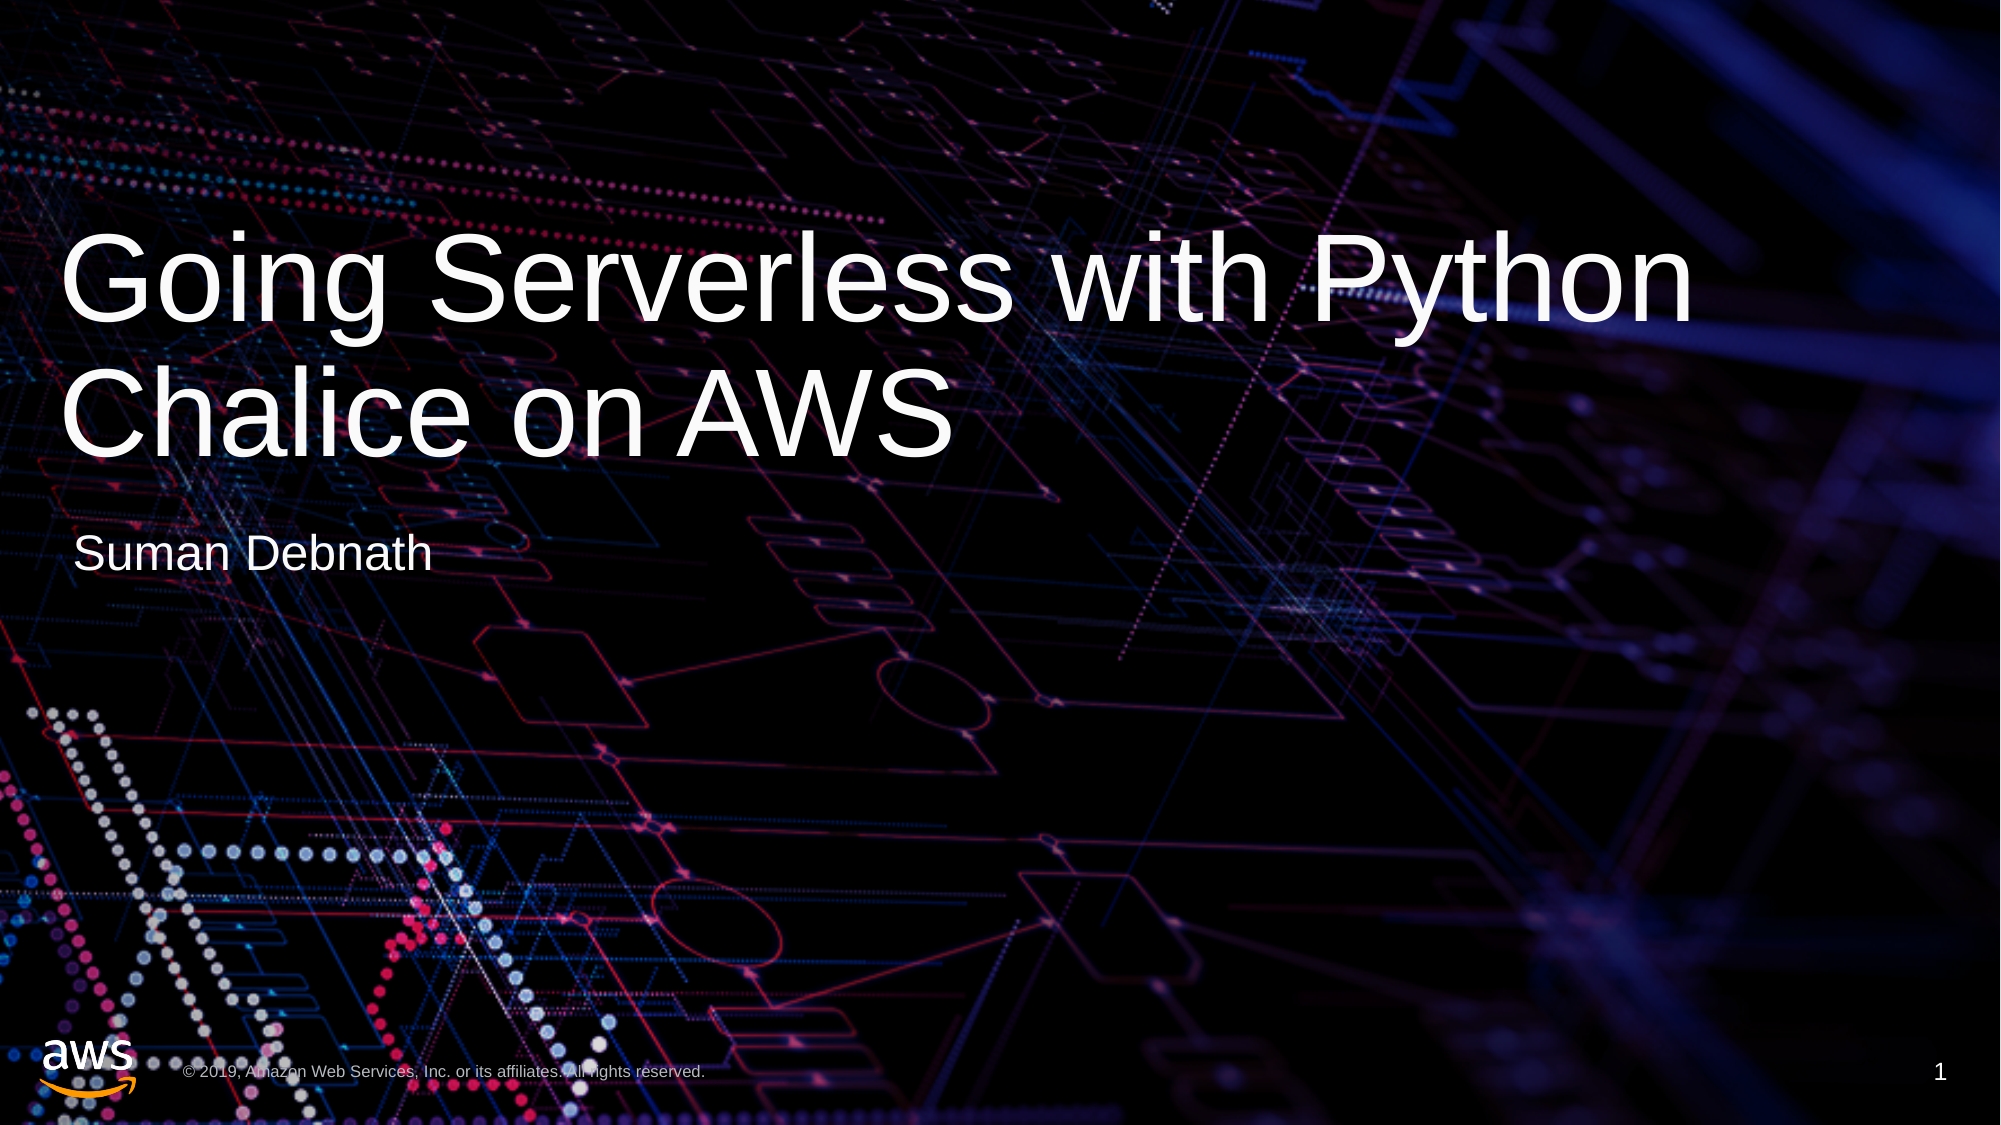

# Going Serverless with Python Chalice on AWS
 Suman Debnath
1